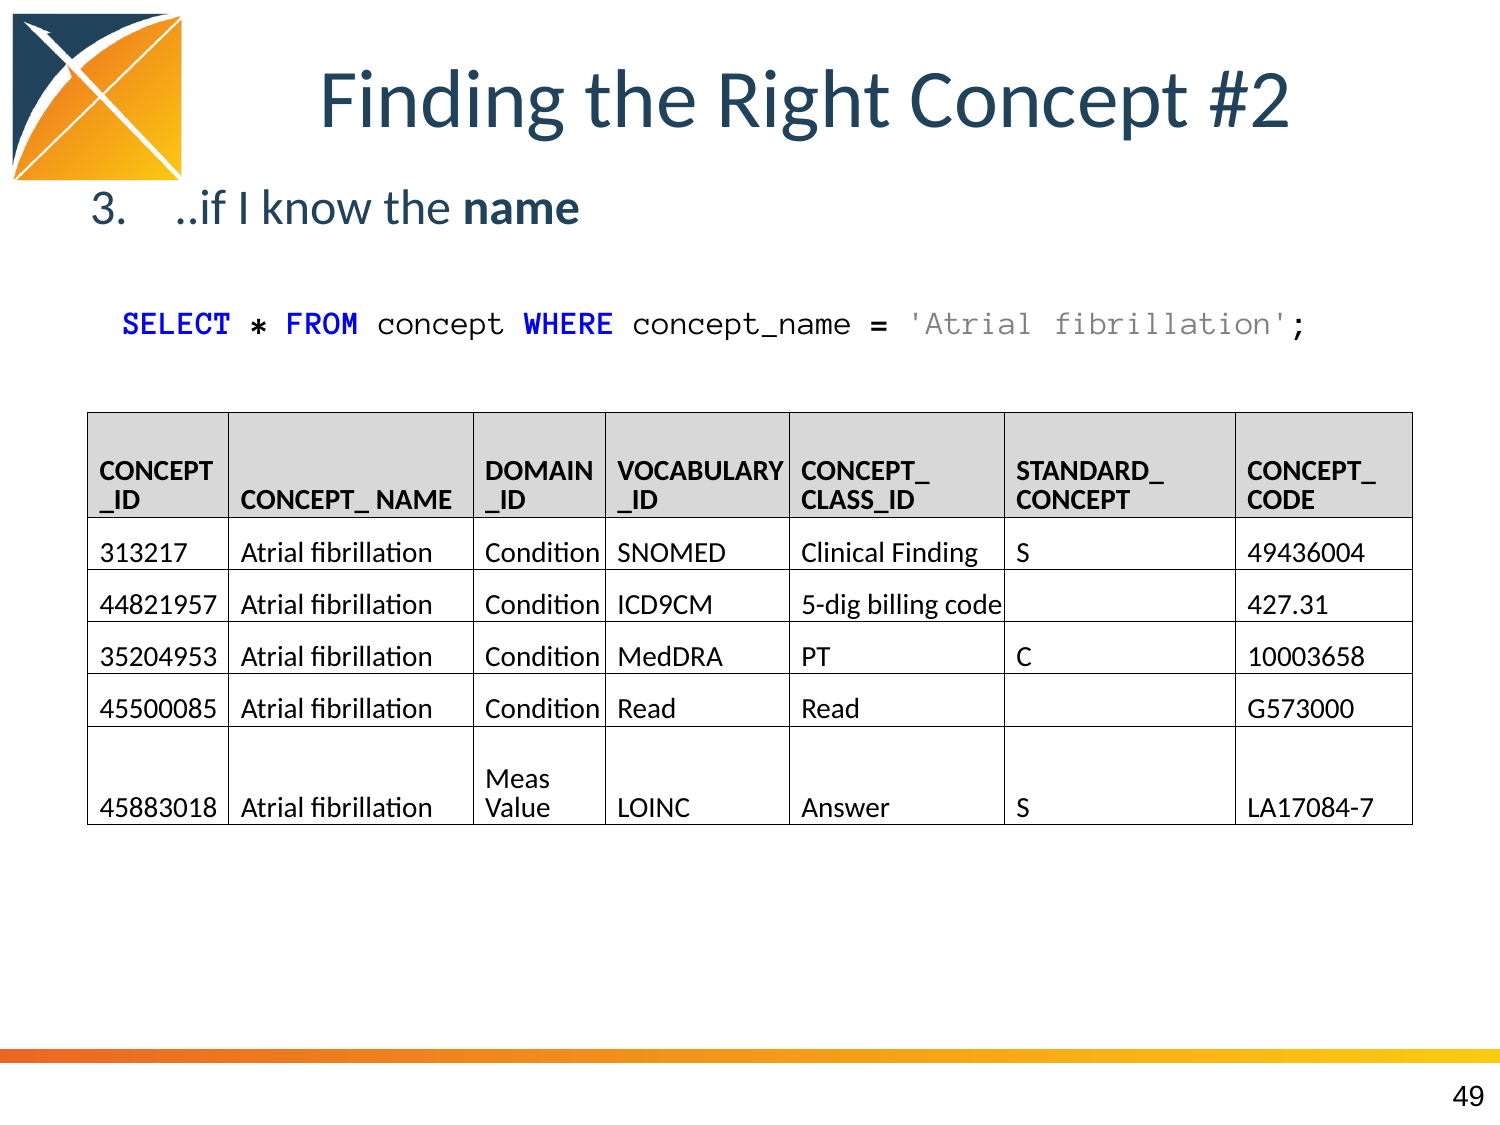

# Finding the Right Concept #2
..if I know the name

SELECT * FROM concept WHERE concept_name = 'Atrial fibrillation';

| CONCEPT \_ID | CONCEPT\_ NAME | DOMAIN \_ID | VOCABULARY \_ID | CONCEPT\_ CLASS\_ID | STANDARD\_ CONCEPT | CONCEPT\_ CODE |
| --- | --- | --- | --- | --- | --- | --- |
| 313217 | Atrial fibrillation | Condition | SNOMED | Clinical Finding | S | 49436004 |
| 44821957 | Atrial fibrillation | Condition | ICD9CM | 5-dig billing code |  | 427.31 |
| 35204953 | Atrial fibrillation | Condition | MedDRA | PT | C | 10003658 |
| 45500085 | Atrial fibrillation | Condition | Read | Read |  | G573000 |
| 45883018 | Atrial fibrillation | Meas Value | LOINC | Answer | S | LA17084-7 |
49